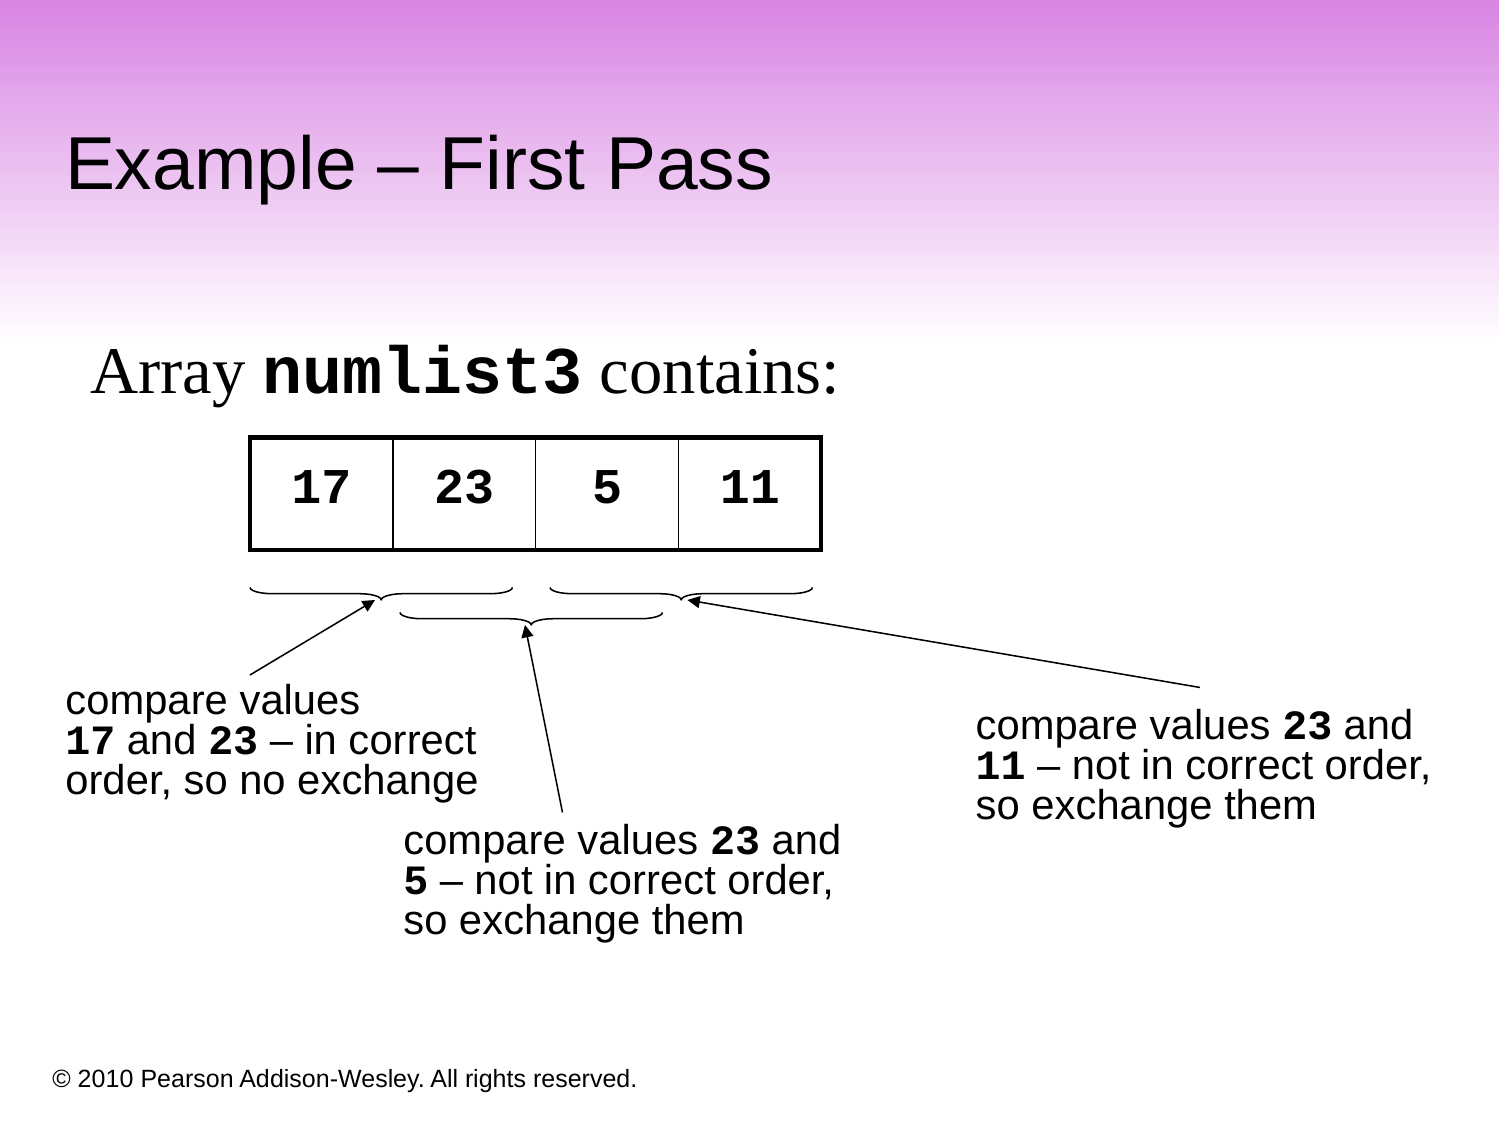

# Example – First Pass
Array numlist3 contains:
| 17 | 23 | 5 | 11 |
| --- | --- | --- | --- |

compare values
17 and 23 – in correct
order, so no exchange
compare values 23 and
11 – not in correct order,
so exchange them
compare values 23 and
5 – not in correct order,
so exchange them